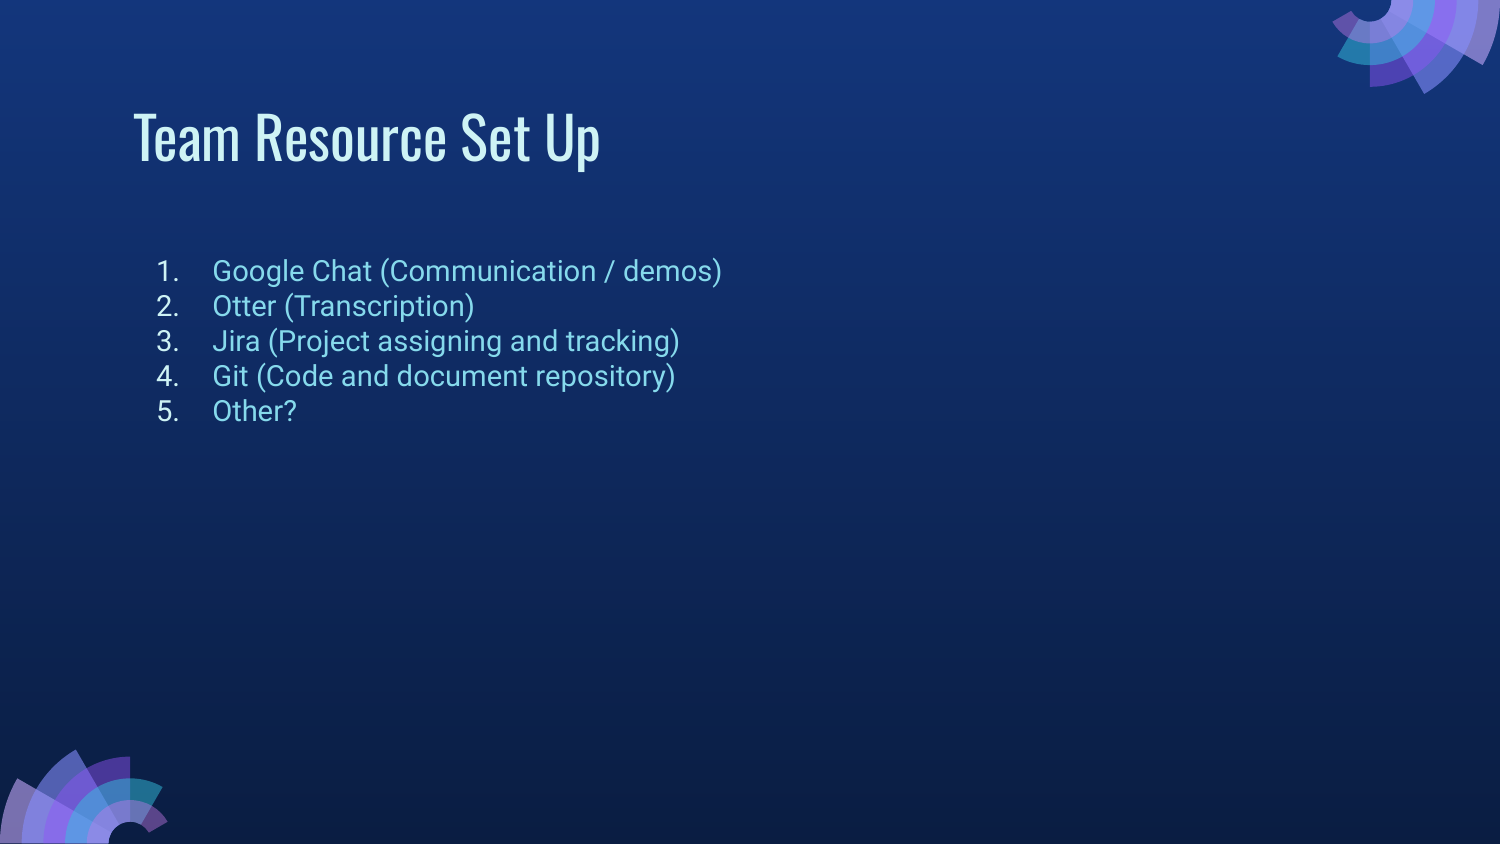

# Team Resource Set Up
Google Chat (Communication / demos)
Otter (Transcription)
Jira (Project assigning and tracking)
Git (Code and document repository)
Other?